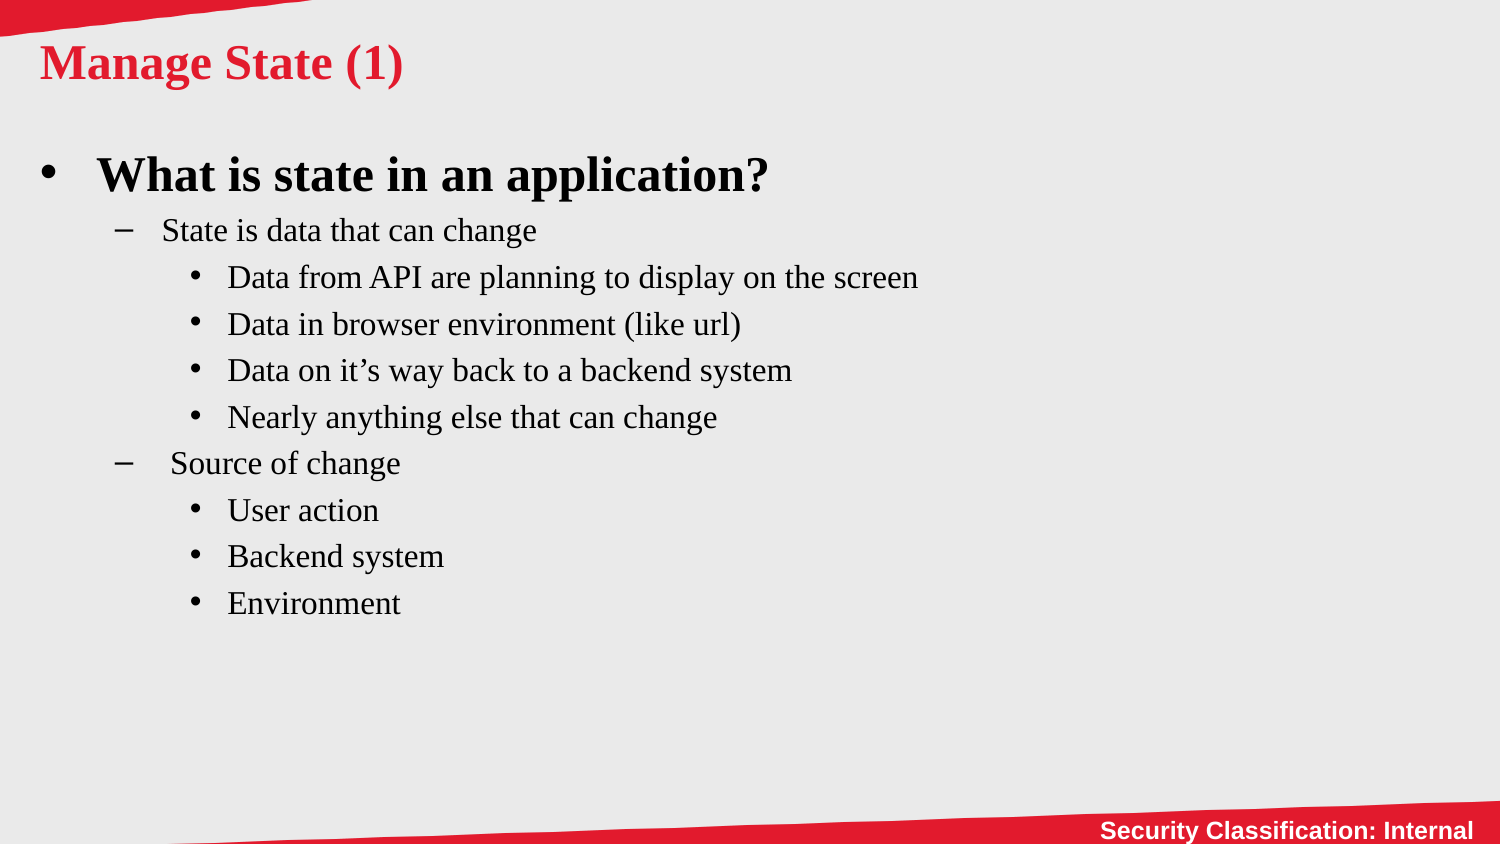

# Manage State (1)
What is state in an application?
State is data that can change
Data from API are planning to display on the screen
Data in browser environment (like url)
Data on it’s way back to a backend system
Nearly anything else that can change
 Source of change
User action
Backend system
Environment